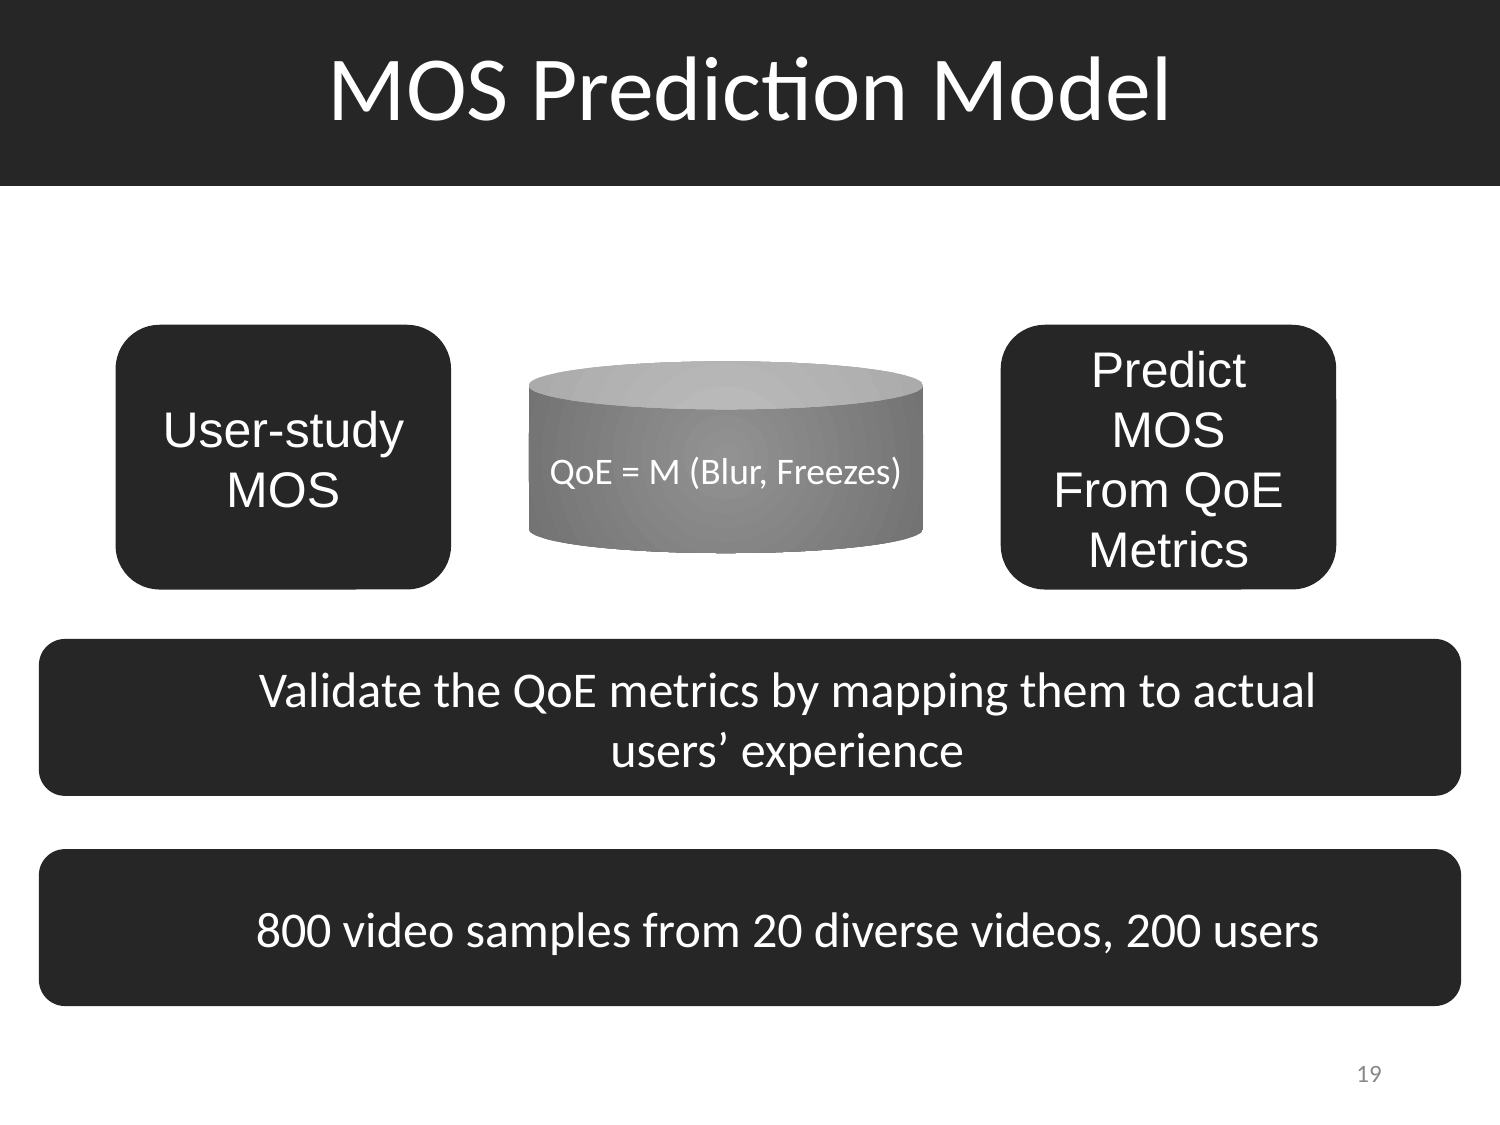

# MOS Prediction Model
User-study
MOS
Predict MOS
From QoE Metrics
QoE = M (Blur, Freezes)
 Validate the QoE metrics by mapping them to actual
users’ experience
800 video samples from 20 diverse videos, 200 users
19